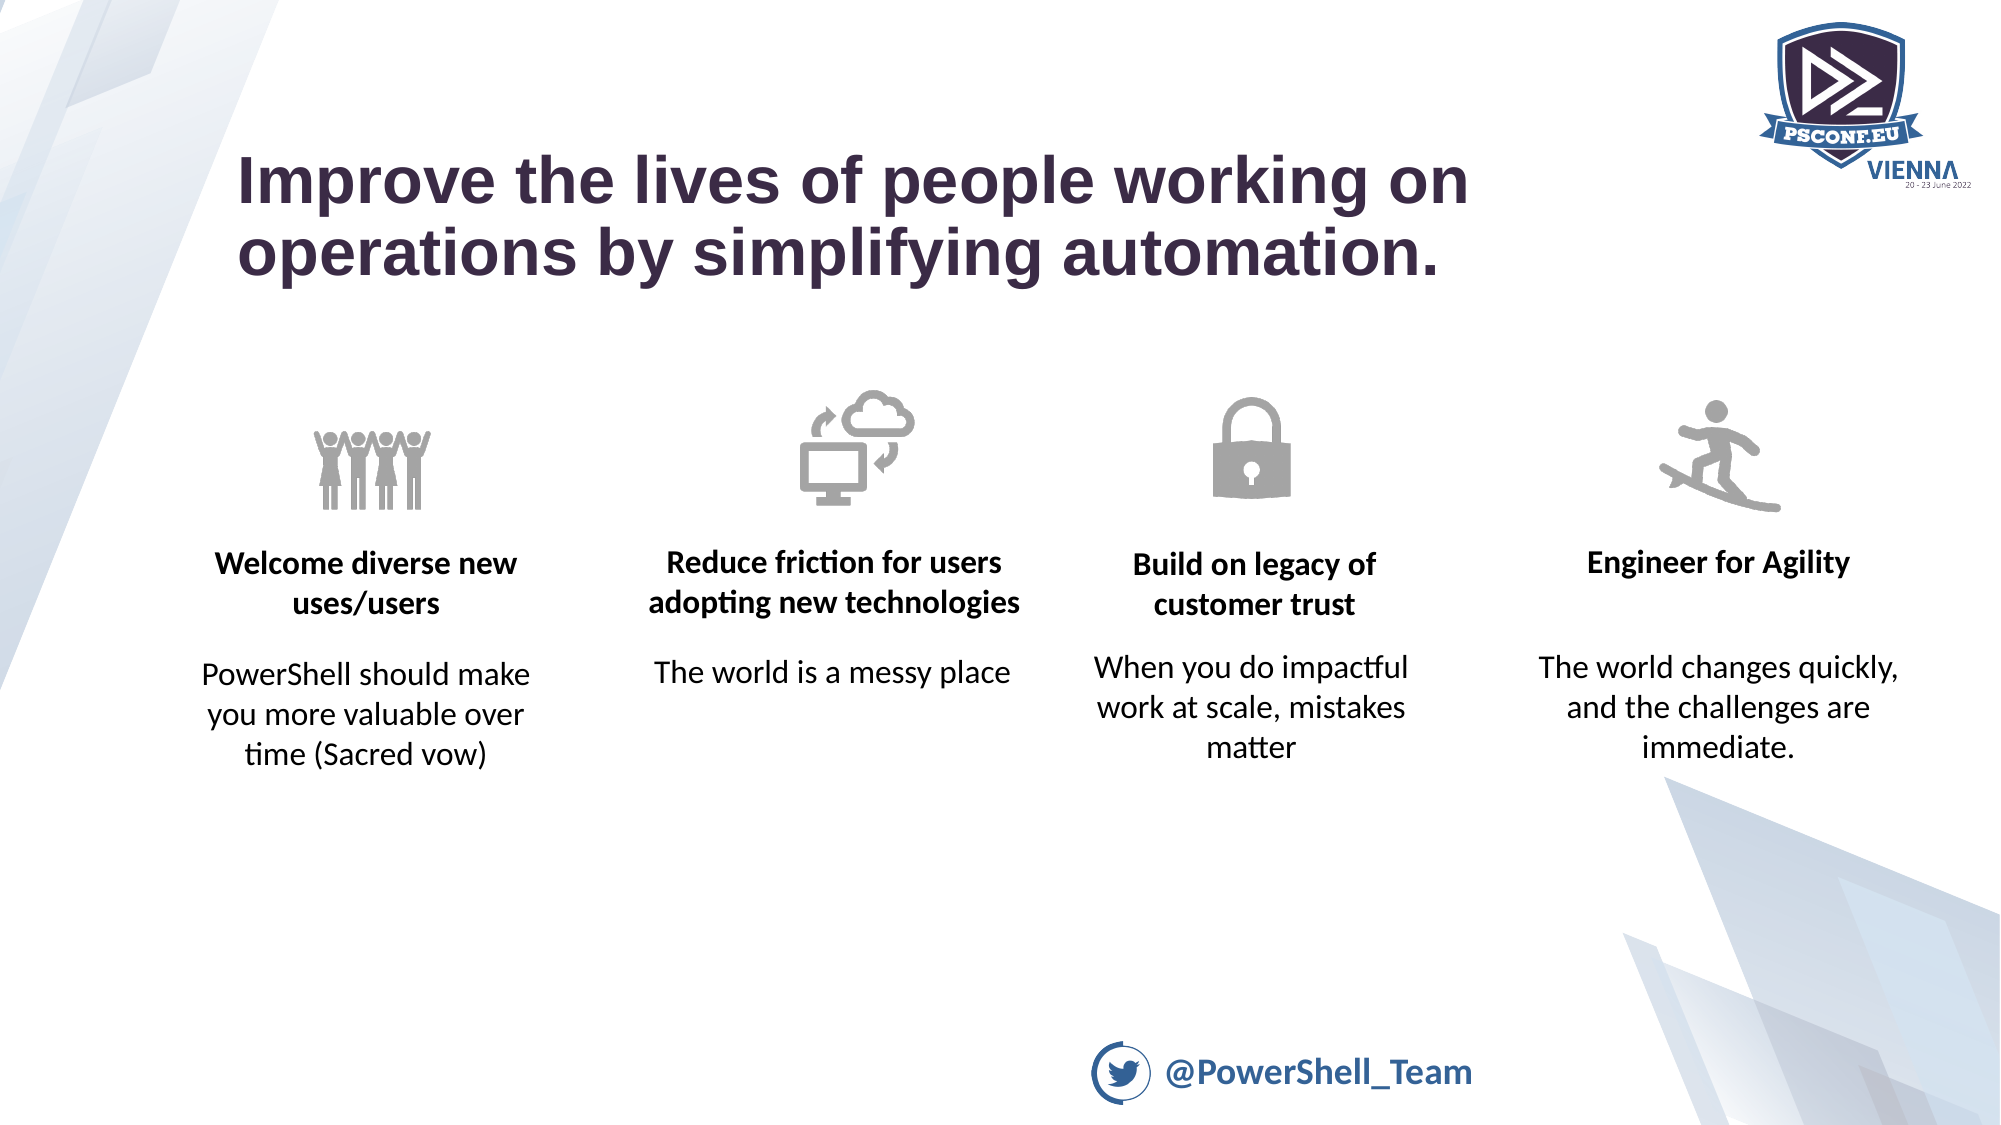

# Improve the lives of people working on operations by simplifying automation.

Reduce friction for users adopting new technologies

Engineer for Agility

Welcome diverse new uses/users

Build on legacy of customer trust

The world changes quickly, and the challenges are immediate.

When you do impactful work at scale, mistakes matter

The world is a messy place

PowerShell should make you more valuable over time (Sacred vow)